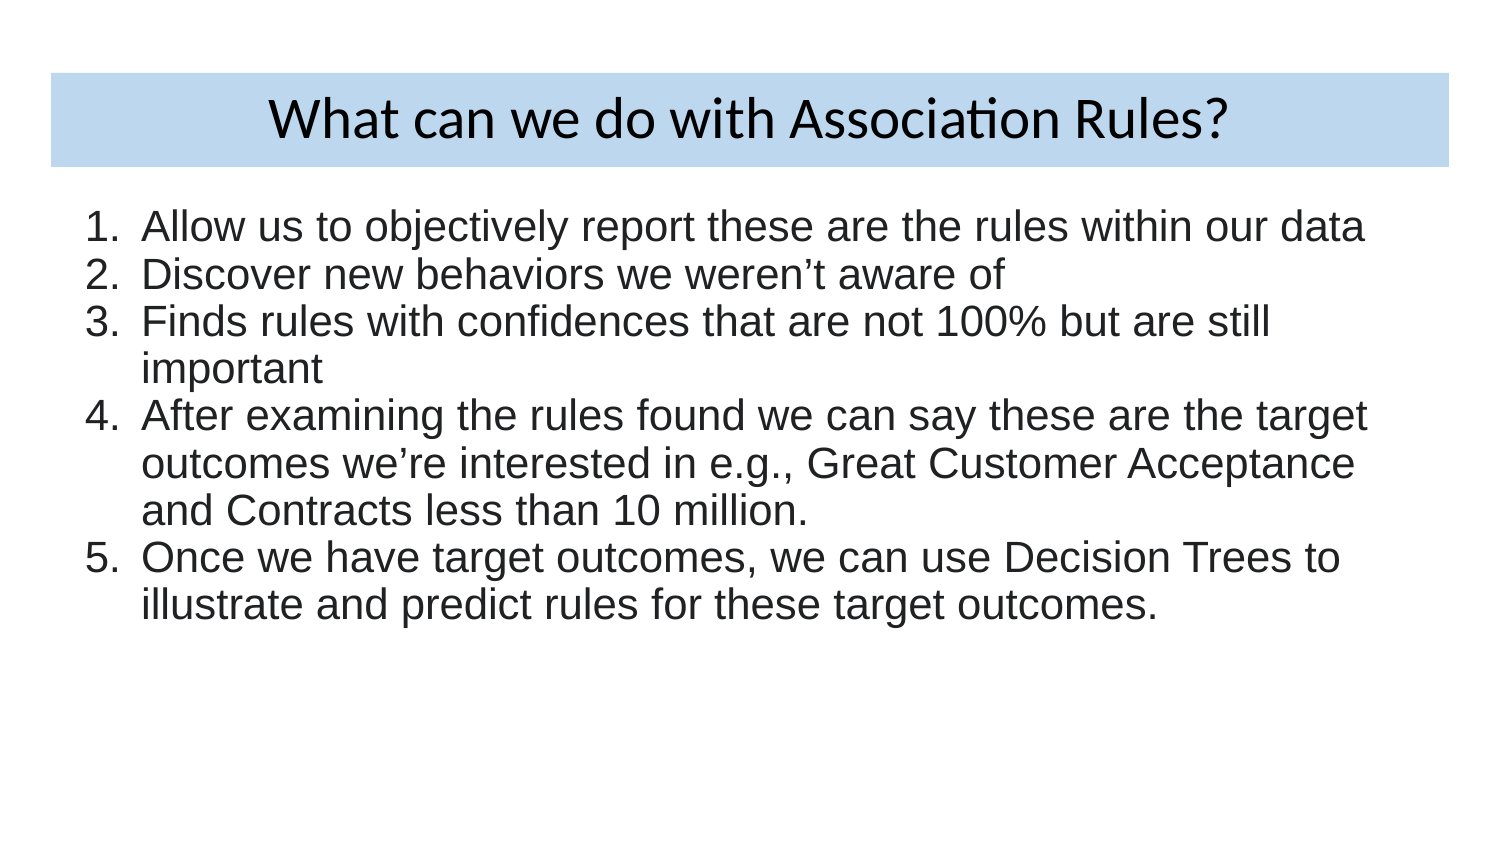

# What can we do with Association Rules?
Allow us to objectively report these are the rules within our data
Discover new behaviors we weren’t aware of
Finds rules with confidences that are not 100% but are still important
After examining the rules found we can say these are the target outcomes we’re interested in e.g., Great Customer Acceptance and Contracts less than 10 million.
Once we have target outcomes, we can use Decision Trees to illustrate and predict rules for these target outcomes.